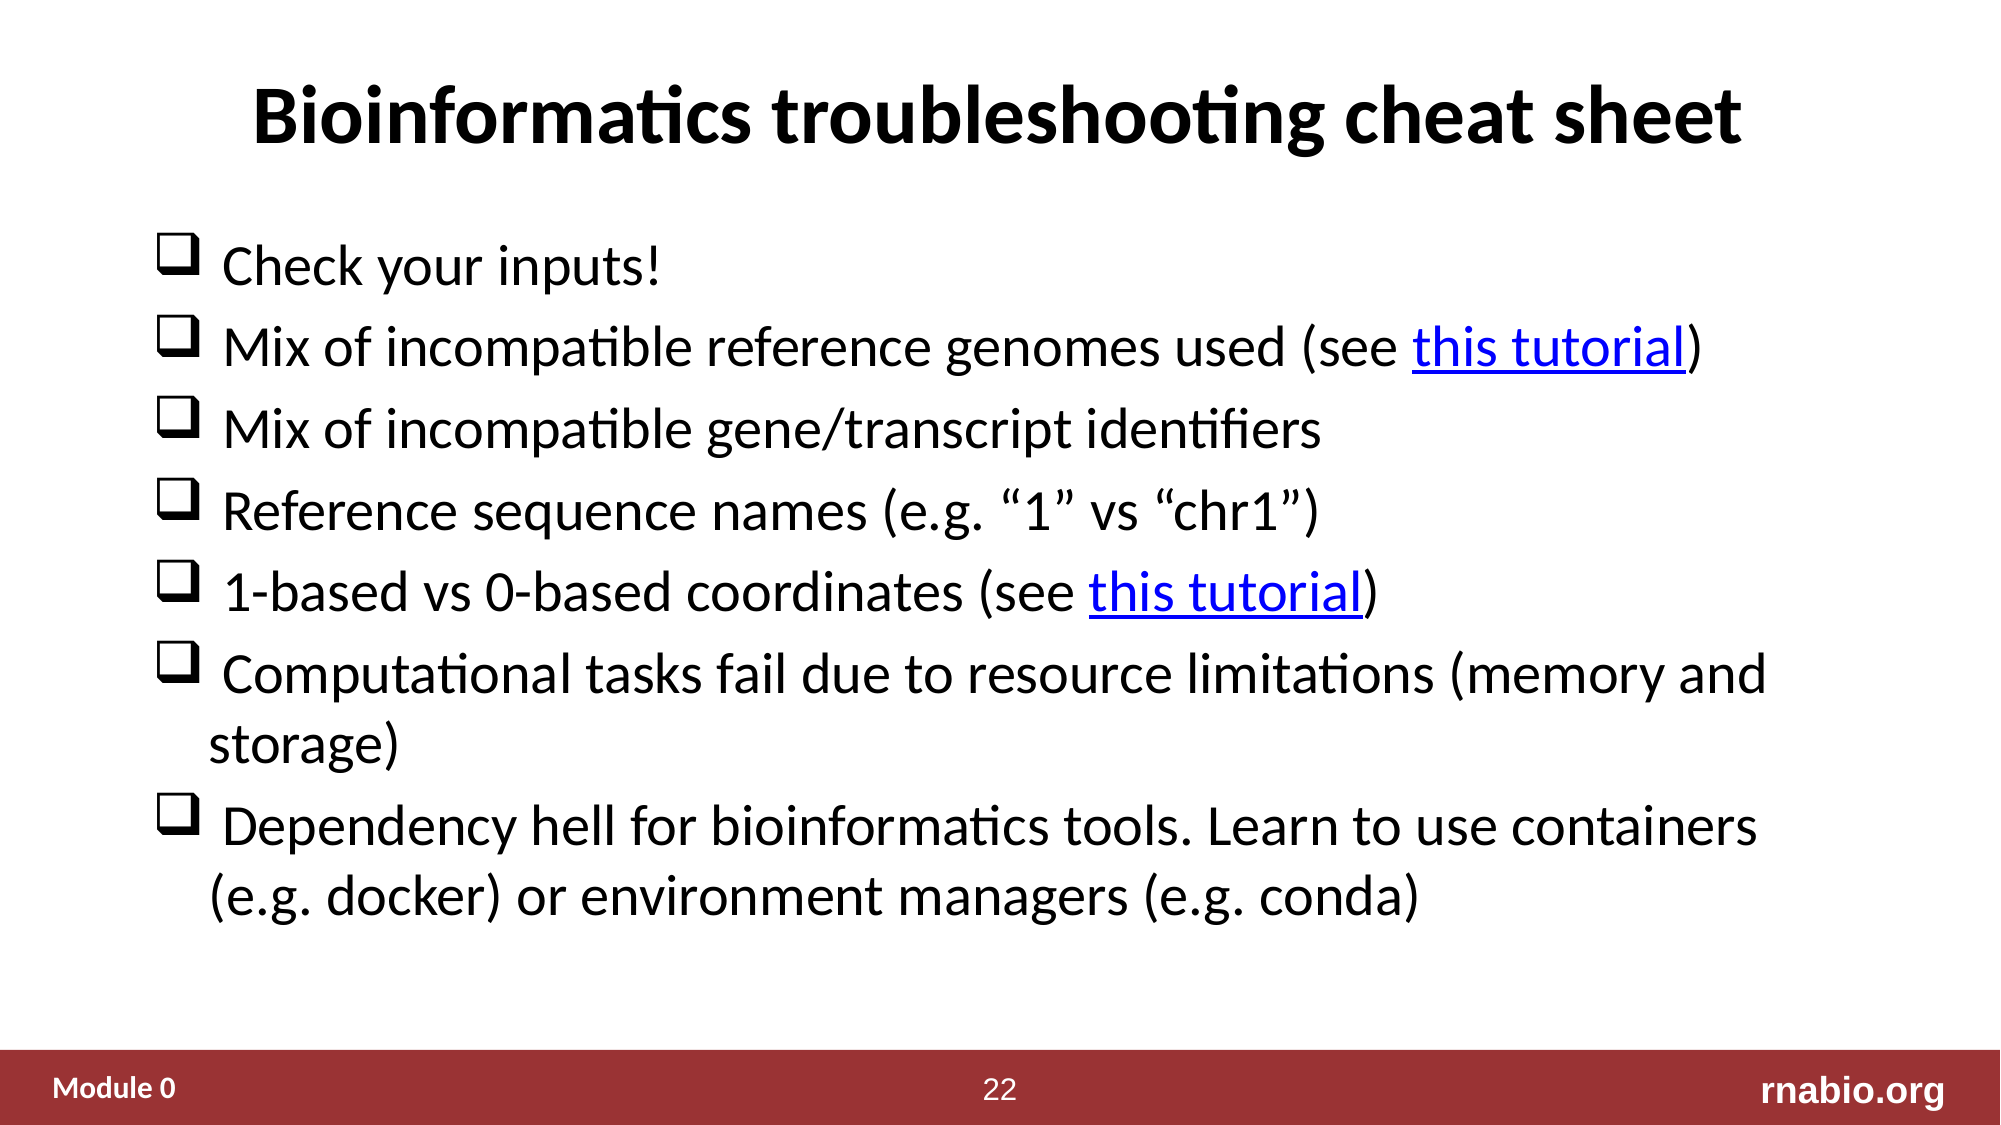

# Bioinformatics troubleshooting cheat sheet
 Check your inputs!
 Mix of incompatible reference genomes used (see this tutorial)
 Mix of incompatible gene/transcript identifiers
 Reference sequence names (e.g. “1” vs “chr1”)
 1-based vs 0-based coordinates (see this tutorial)
 Computational tasks fail due to resource limitations (memory and storage)
 Dependency hell for bioinformatics tools. Learn to use containers (e.g. docker) or environment managers (e.g. conda)